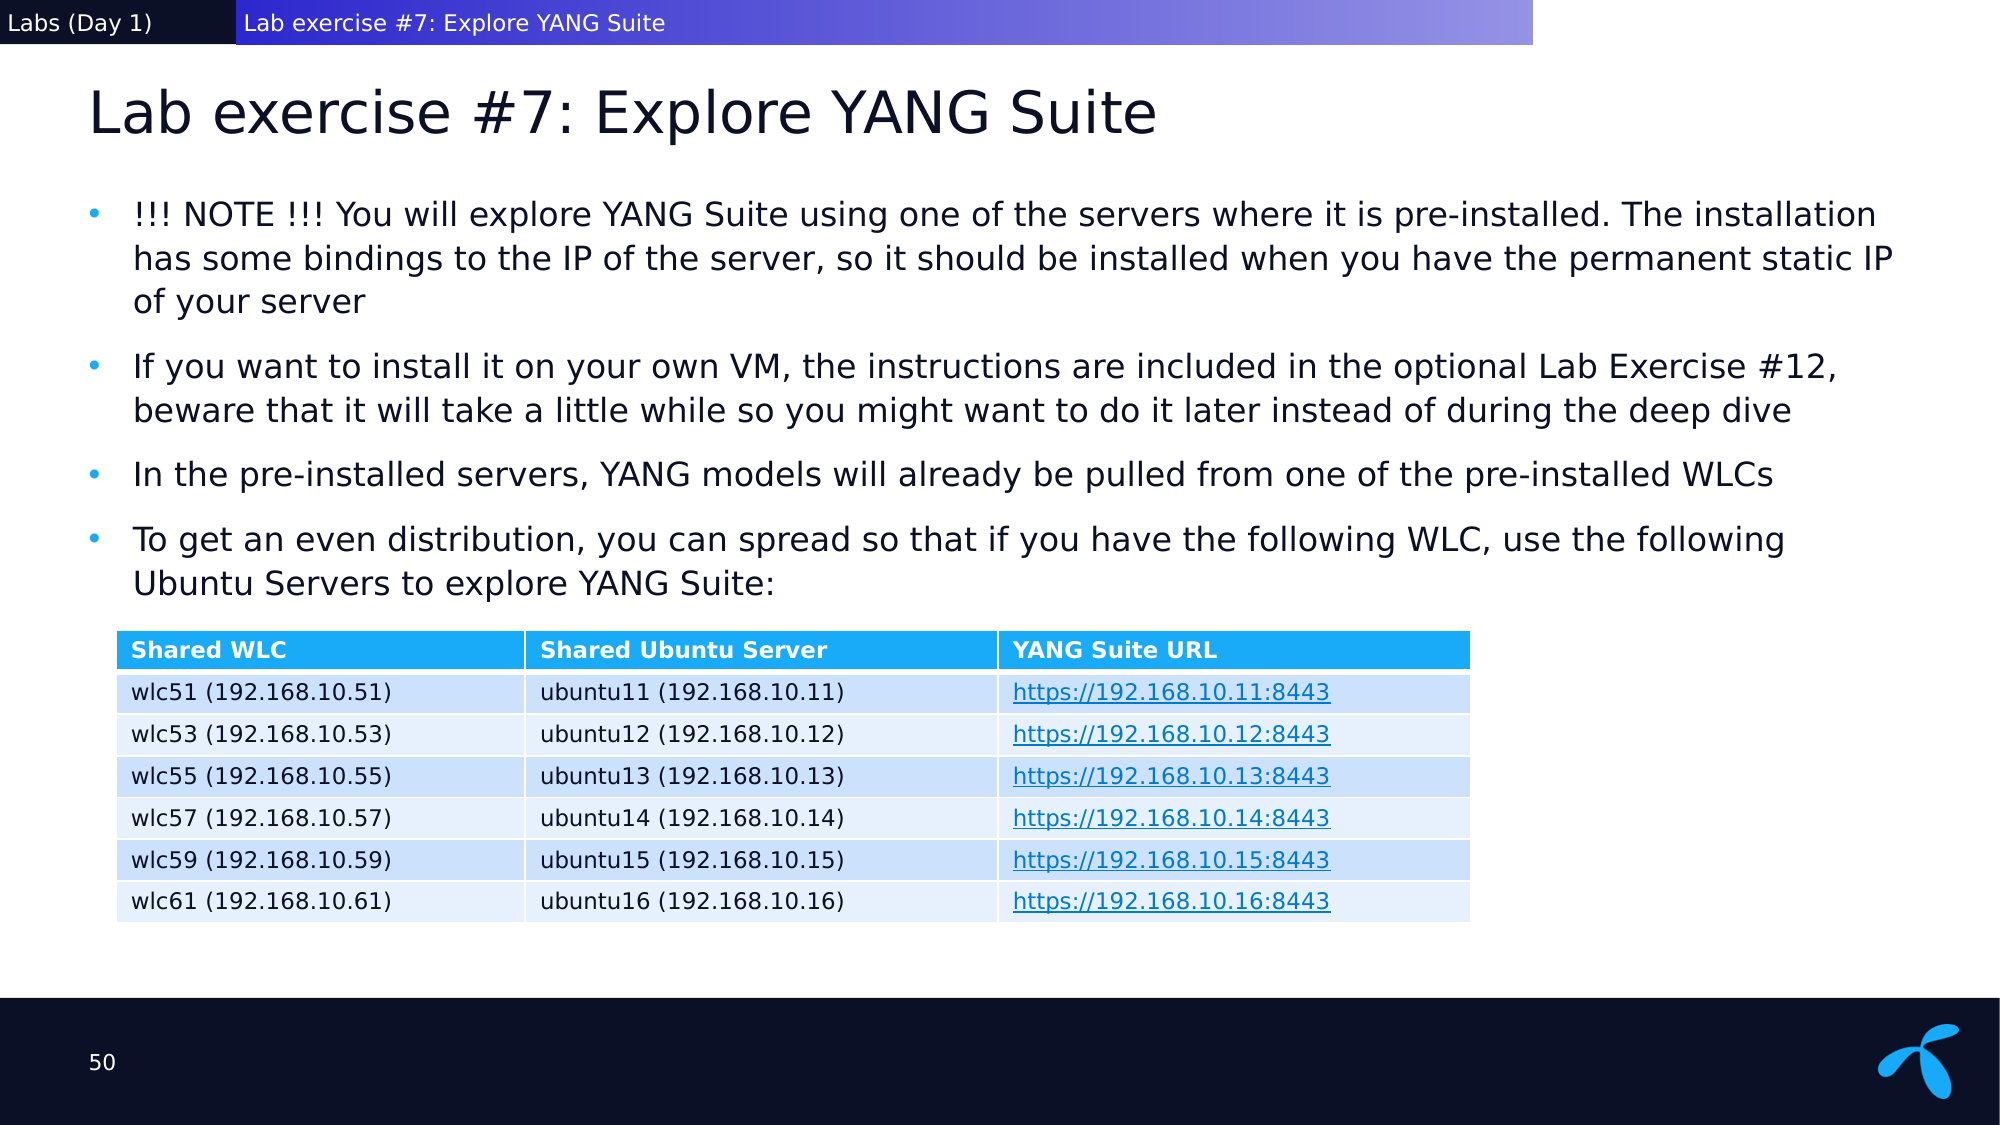

Labs (Day 1)
 Lab exercise #7: Explore YANG Suite
# Lab exercise #7: Explore YANG Suite
!!! NOTE !!! You will explore YANG Suite using one of the servers where it is pre-installed. The installation has some bindings to the IP of the server, so it should be installed when you have the permanent static IP of your server
If you want to install it on your own VM, the instructions are included in the optional Lab Exercise #12, beware that it will take a little while so you might want to do it later instead of during the deep dive
In the pre-installed servers, YANG models will already be pulled from one of the pre-installed WLCs
To get an even distribution, you can spread so that if you have the following WLC, use the following Ubuntu Servers to explore YANG Suite:
| Shared WLC | Shared Ubuntu Server | YANG Suite URL |
| --- | --- | --- |
| wlc51 (192.168.10.51) | ubuntu11 (192.168.10.11) | https://192.168.10.11:8443 |
| wlc53 (192.168.10.53) | ubuntu12 (192.168.10.12) | https://192.168.10.12:8443 |
| wlc55 (192.168.10.55) | ubuntu13 (192.168.10.13) | https://192.168.10.13:8443 |
| wlc57 (192.168.10.57) | ubuntu14 (192.168.10.14) | https://192.168.10.14:8443 |
| wlc59 (192.168.10.59) | ubuntu15 (192.168.10.15) | https://192.168.10.15:8443 |
| wlc61 (192.168.10.61) | ubuntu16 (192.168.10.16) | https://192.168.10.16:8443 |
50